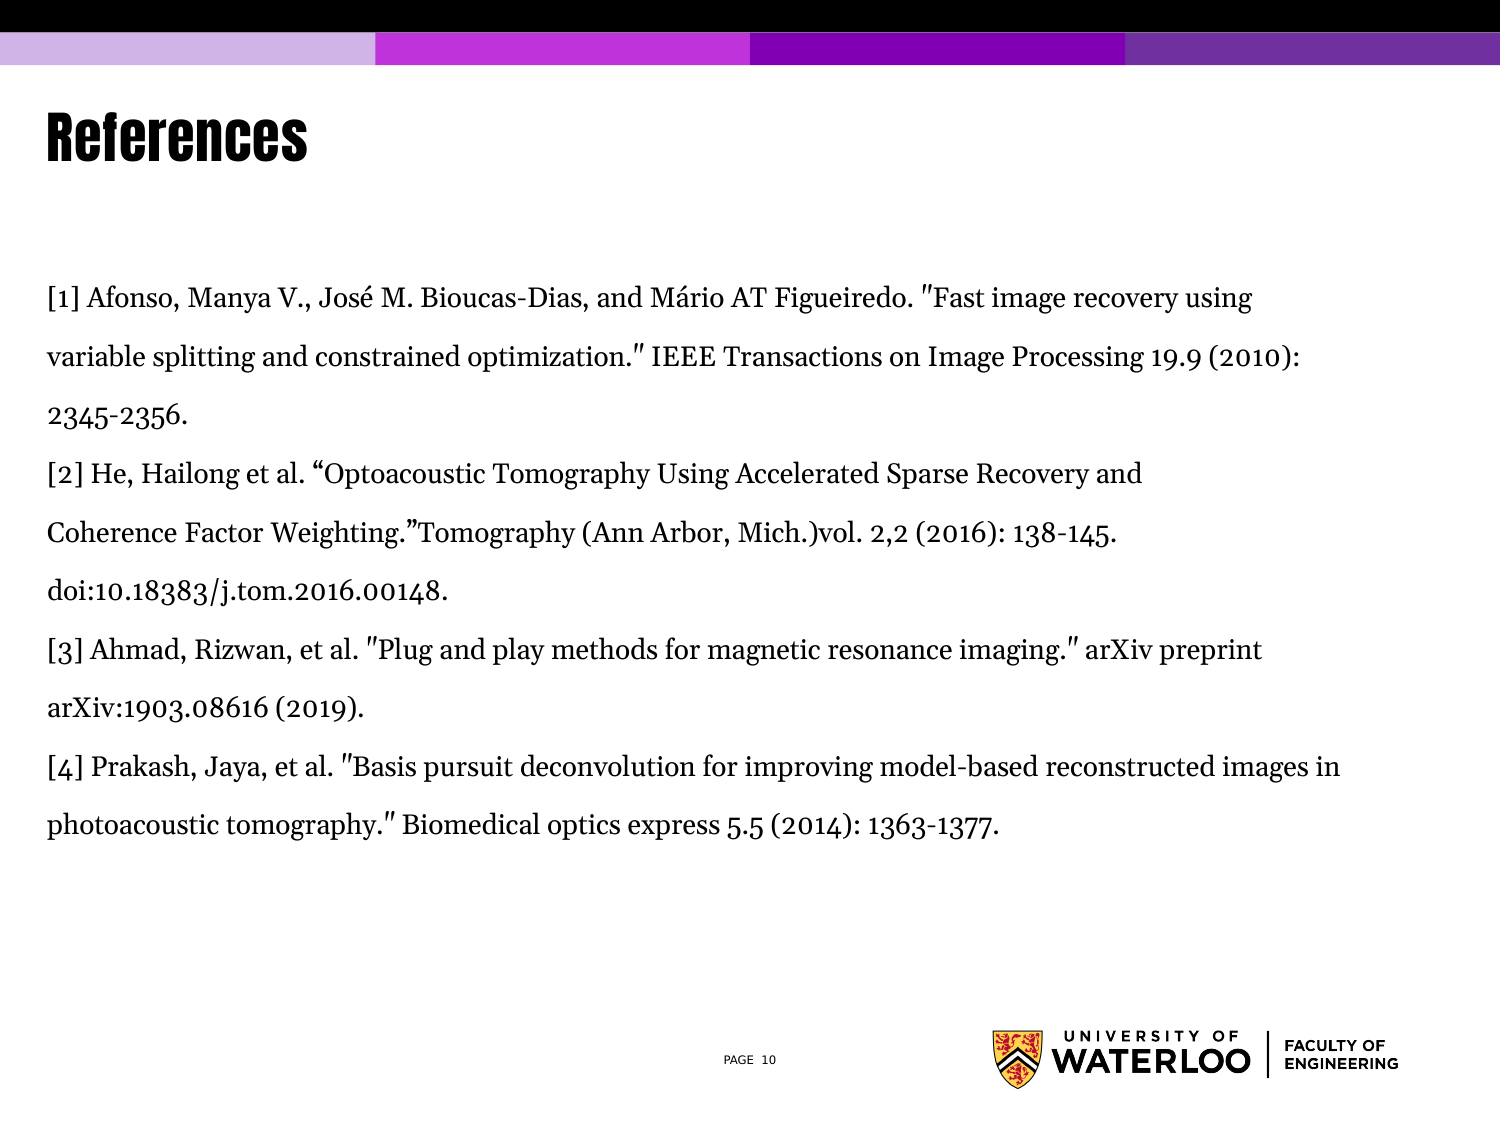

# References
[1] Afonso, Manya V., José M. Bioucas-Dias, and Mário AT Figueiredo. "Fast image recovery using
variable splitting and constrained optimization." IEEE Transactions on Image Processing 19.9 (2010):
2345-2356.
[2] He, Hailong et al. “Optoacoustic Tomography Using Accelerated Sparse Recovery and
Coherence Factor Weighting.”Tomography (Ann Arbor, Mich.)vol. 2,2 (2016): 138-145.
doi:10.18383/j.tom.2016.00148.
[3] Ahmad, Rizwan, et al. "Plug and play methods for magnetic resonance imaging." arXiv preprint
arXiv:1903.08616 (2019).
[4] Prakash, Jaya, et al. "Basis pursuit deconvolution for improving model-based reconstructed images in
photoacoustic tomography." Biomedical optics express 5.5 (2014): 1363-1377.
PAGE  10